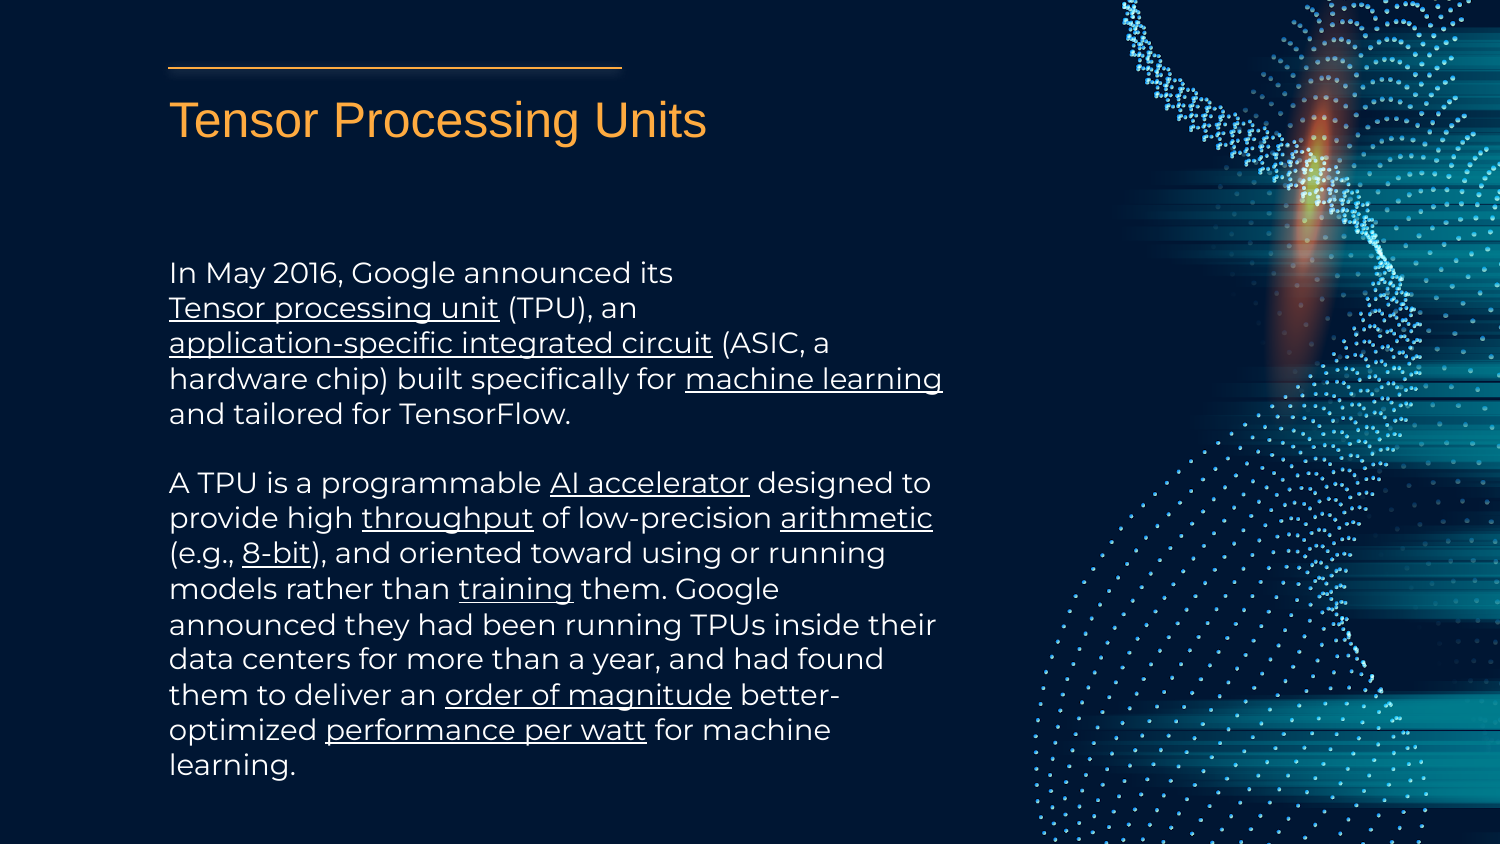

# Tensor Processing Units
In May 2016, Google announced its Tensor processing unit (TPU), an application-specific integrated circuit (ASIC, a hardware chip) built specifically for machine learning and tailored for TensorFlow.
A TPU is a programmable AI accelerator designed to provide high throughput of low-precision arithmetic (e.g., 8-bit), and oriented toward using or running models rather than training them. Google announced they had been running TPUs inside their data centers for more than a year, and had found them to deliver an order of magnitude better-optimized performance per watt for machine learning.